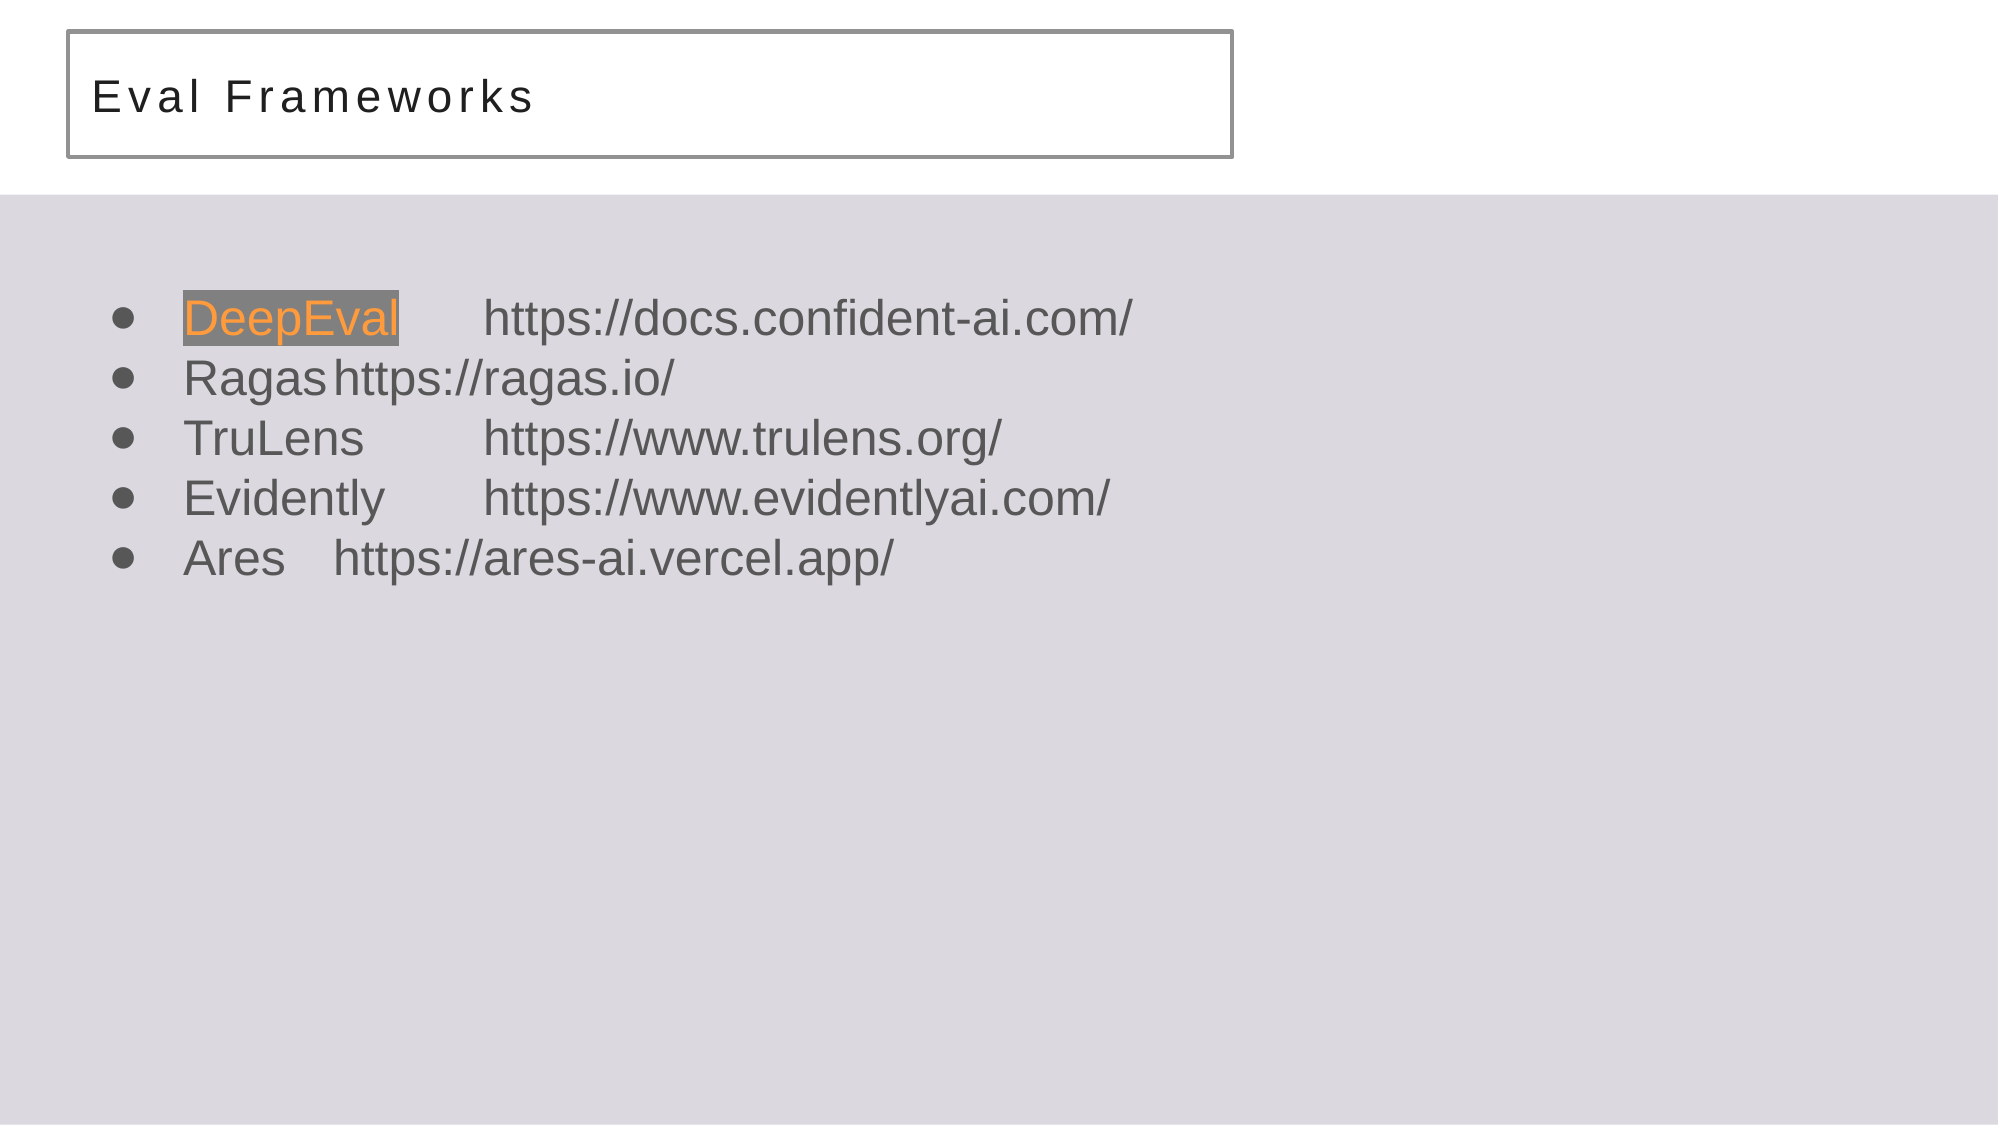

# Eval Frameworks
DeepEval	https://docs.confident-ai.com/
Ragas	https://ragas.io/
TruLens	https://www.trulens.org/
Evidently	https://www.evidentlyai.com/
Ares	https://ares-ai.vercel.app/